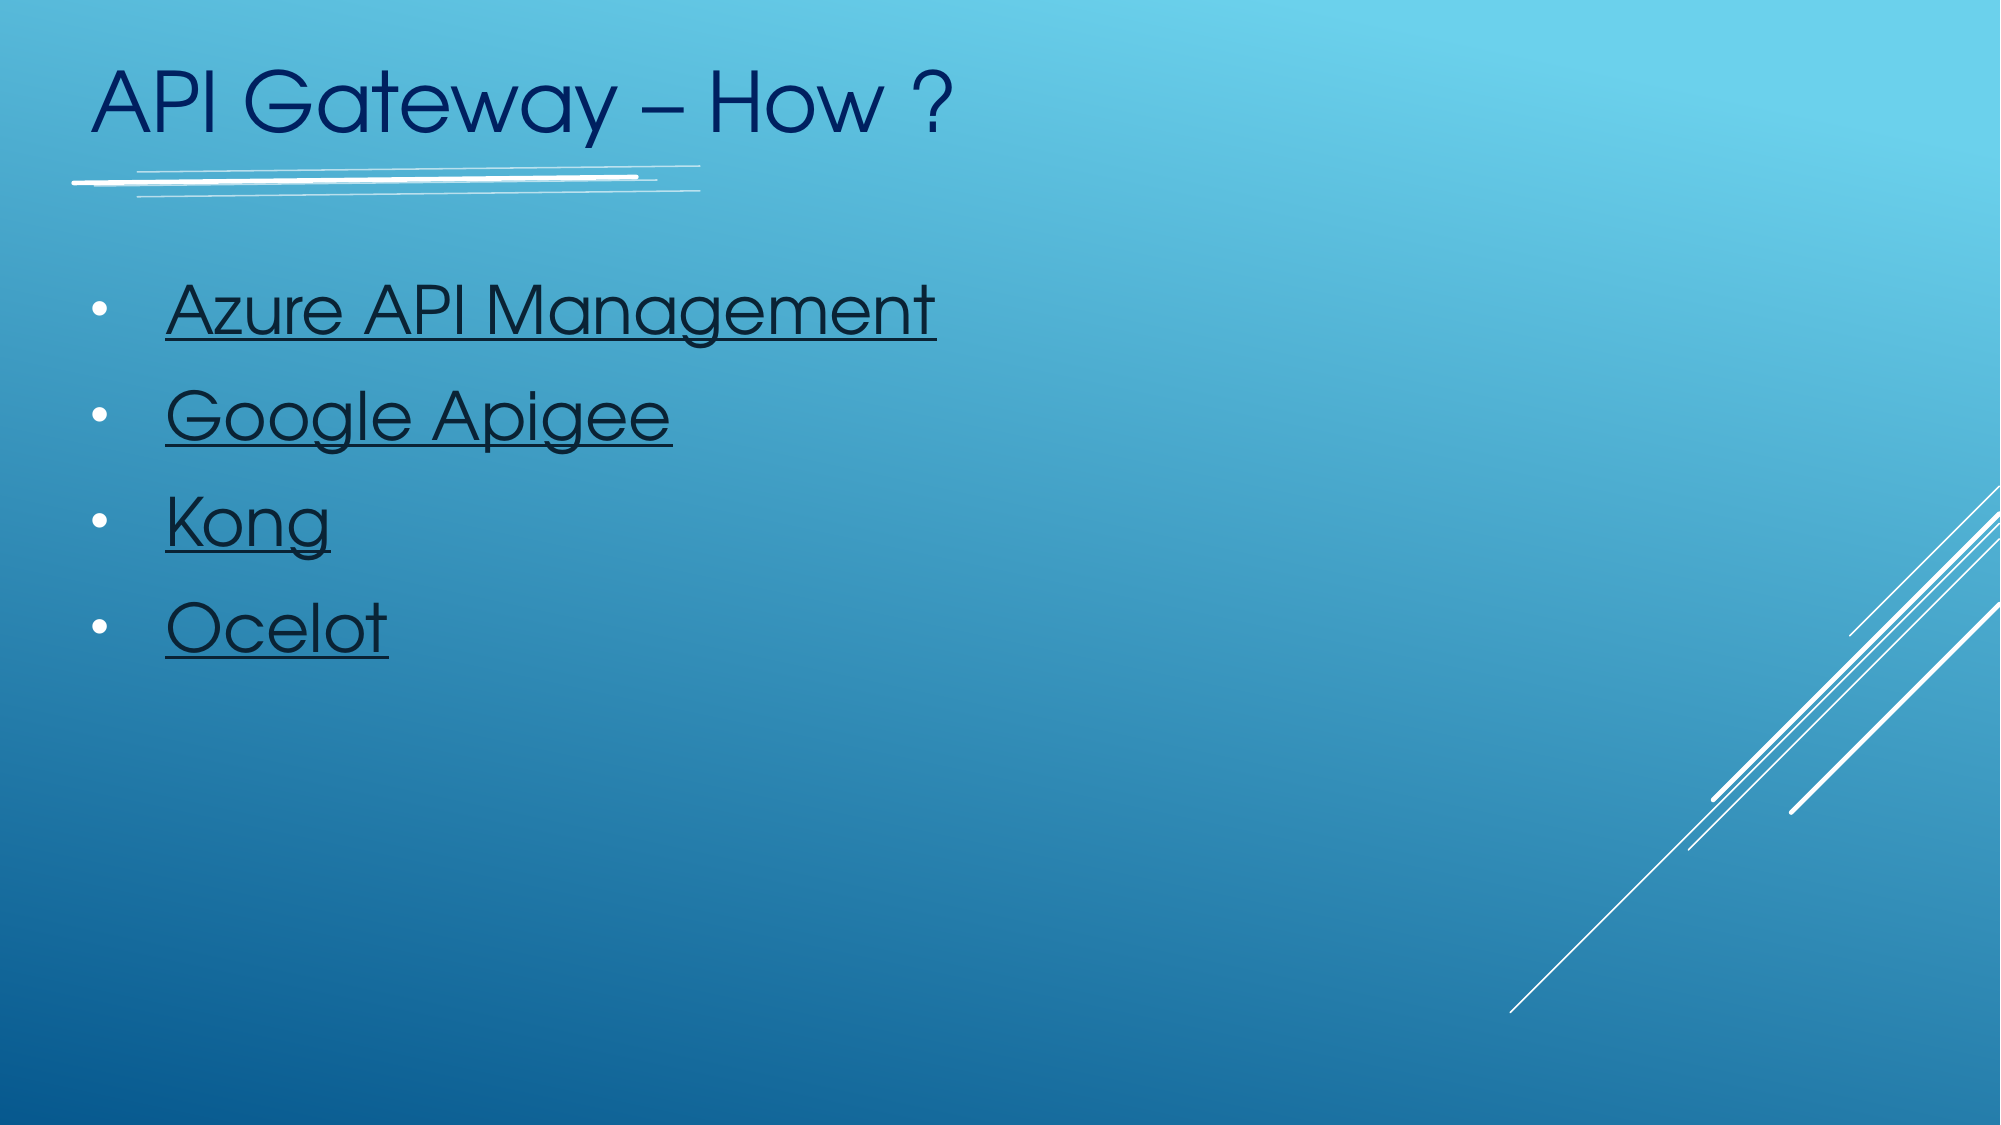

API Gateway – How ?
Azure API Management
Google Apigee
Kong
Ocelot